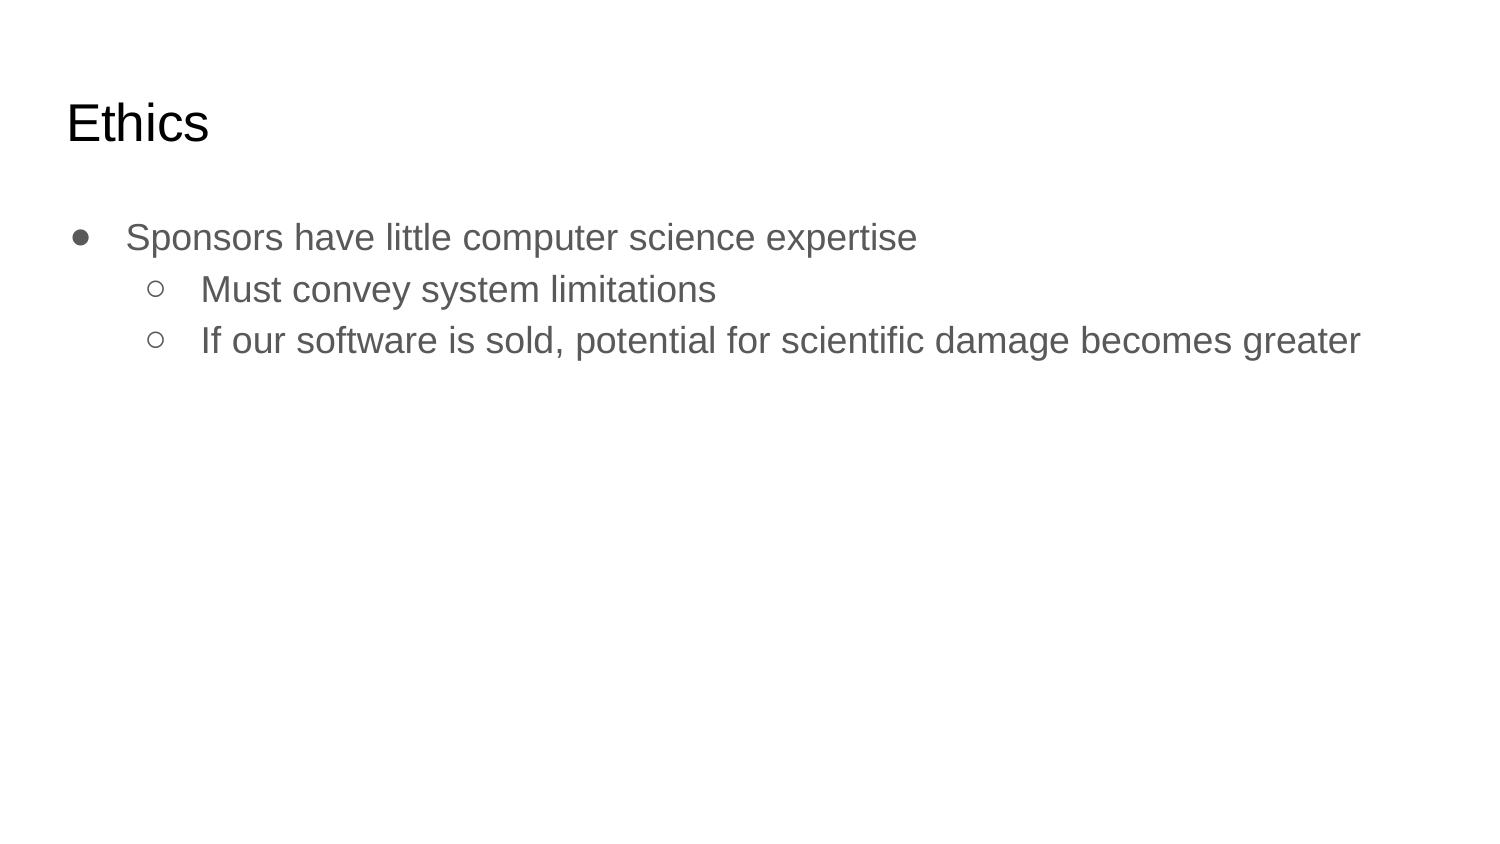

# Ethics
Sponsors have little computer science expertise
Must convey system limitations
If our software is sold, potential for scientific damage becomes greater